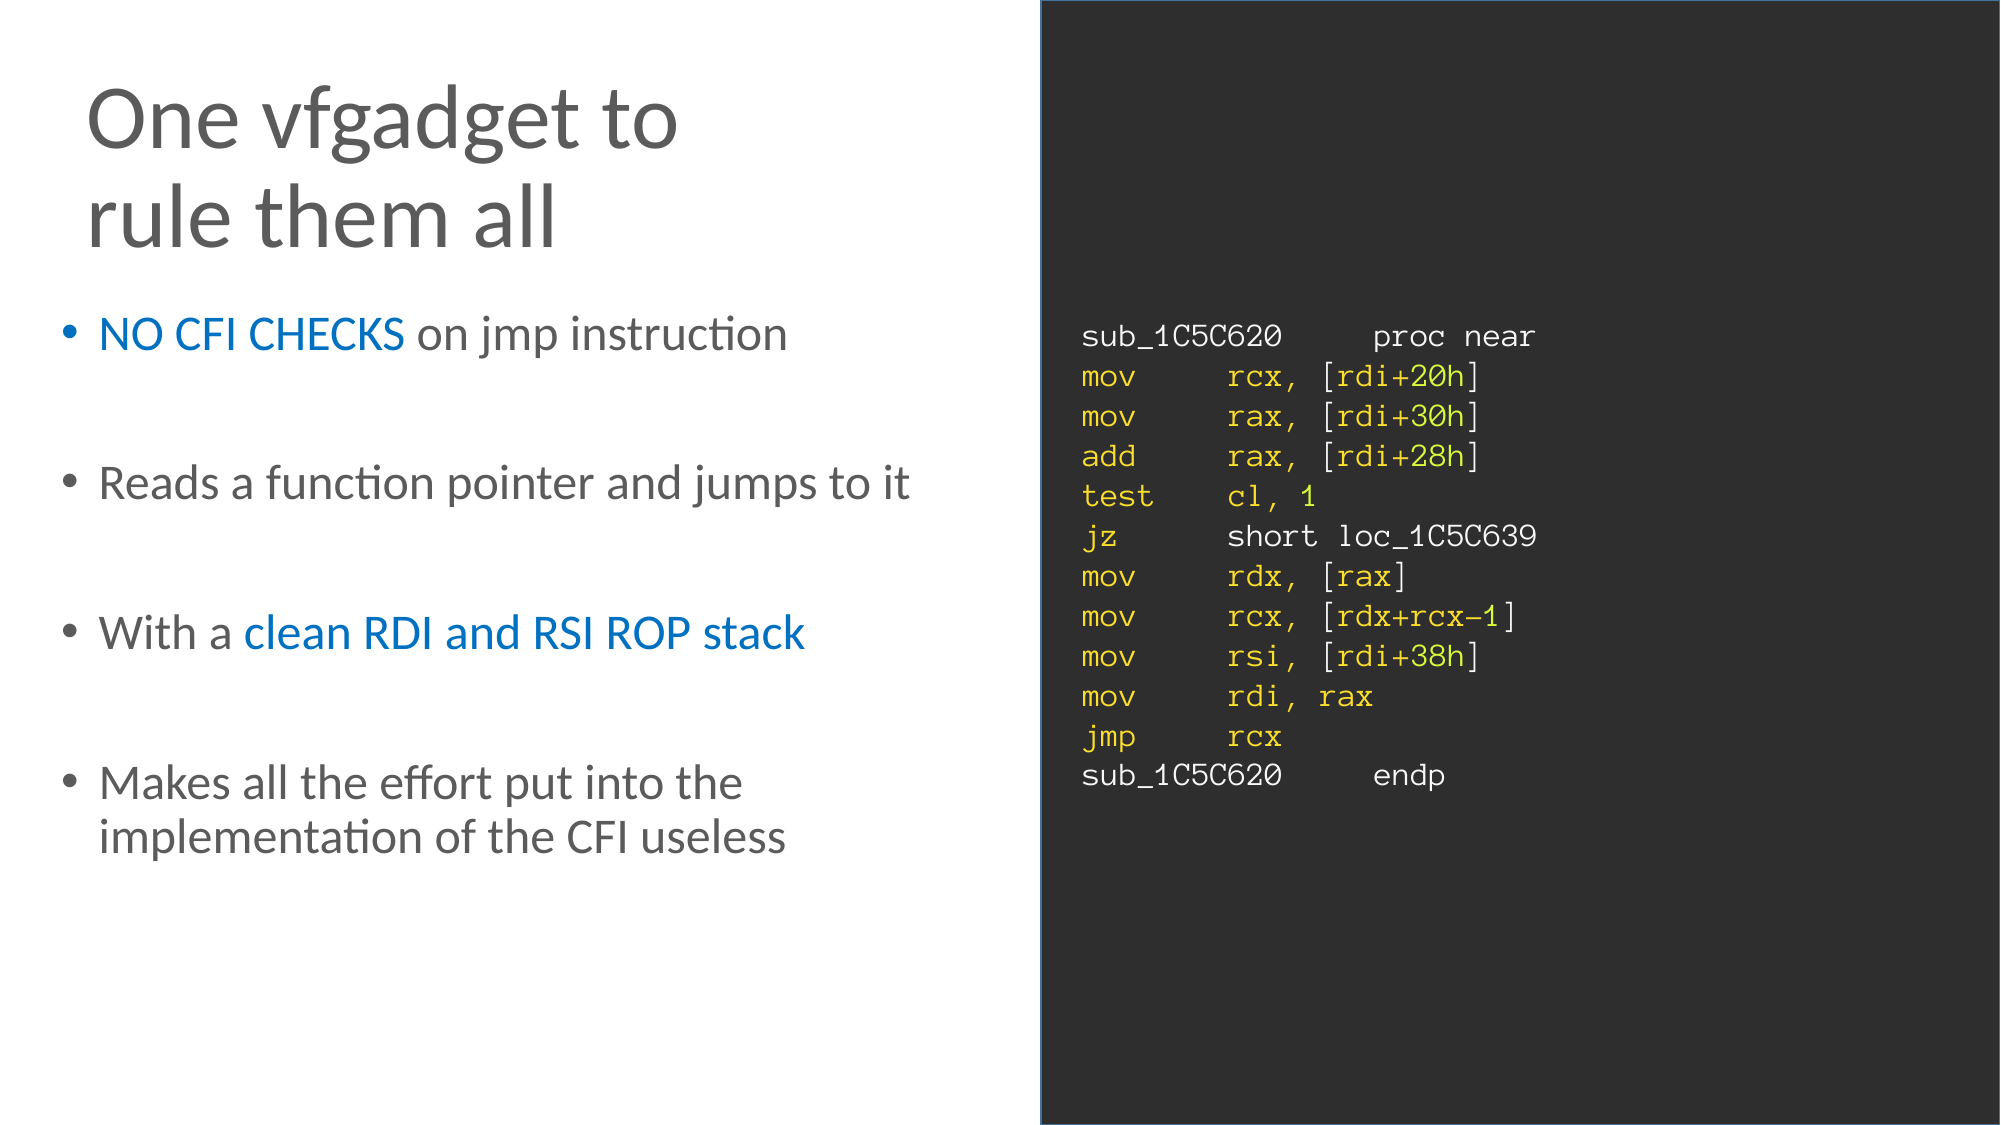

# One vfgadget to rule them all
NO CFI CHECKS on jmp instruction

Reads a function pointer and jumps to it

With a clean RDI and RSI ROP stack

Makes all the effort put into the implementation of the CFI useless
sub_1C5C620     proc near
mov     rcx, [rdi+20h]
mov     rax, [rdi+30h]
add     rax, [rdi+28h]
test    cl, 1
jz      short loc_1C5C639
mov     rdx, [rax]
mov     rcx, [rdx+rcx-1]
mov     rsi, [rdi+38h]
mov     rdi, rax
jmp     rcx
sub_1C5C620     endp